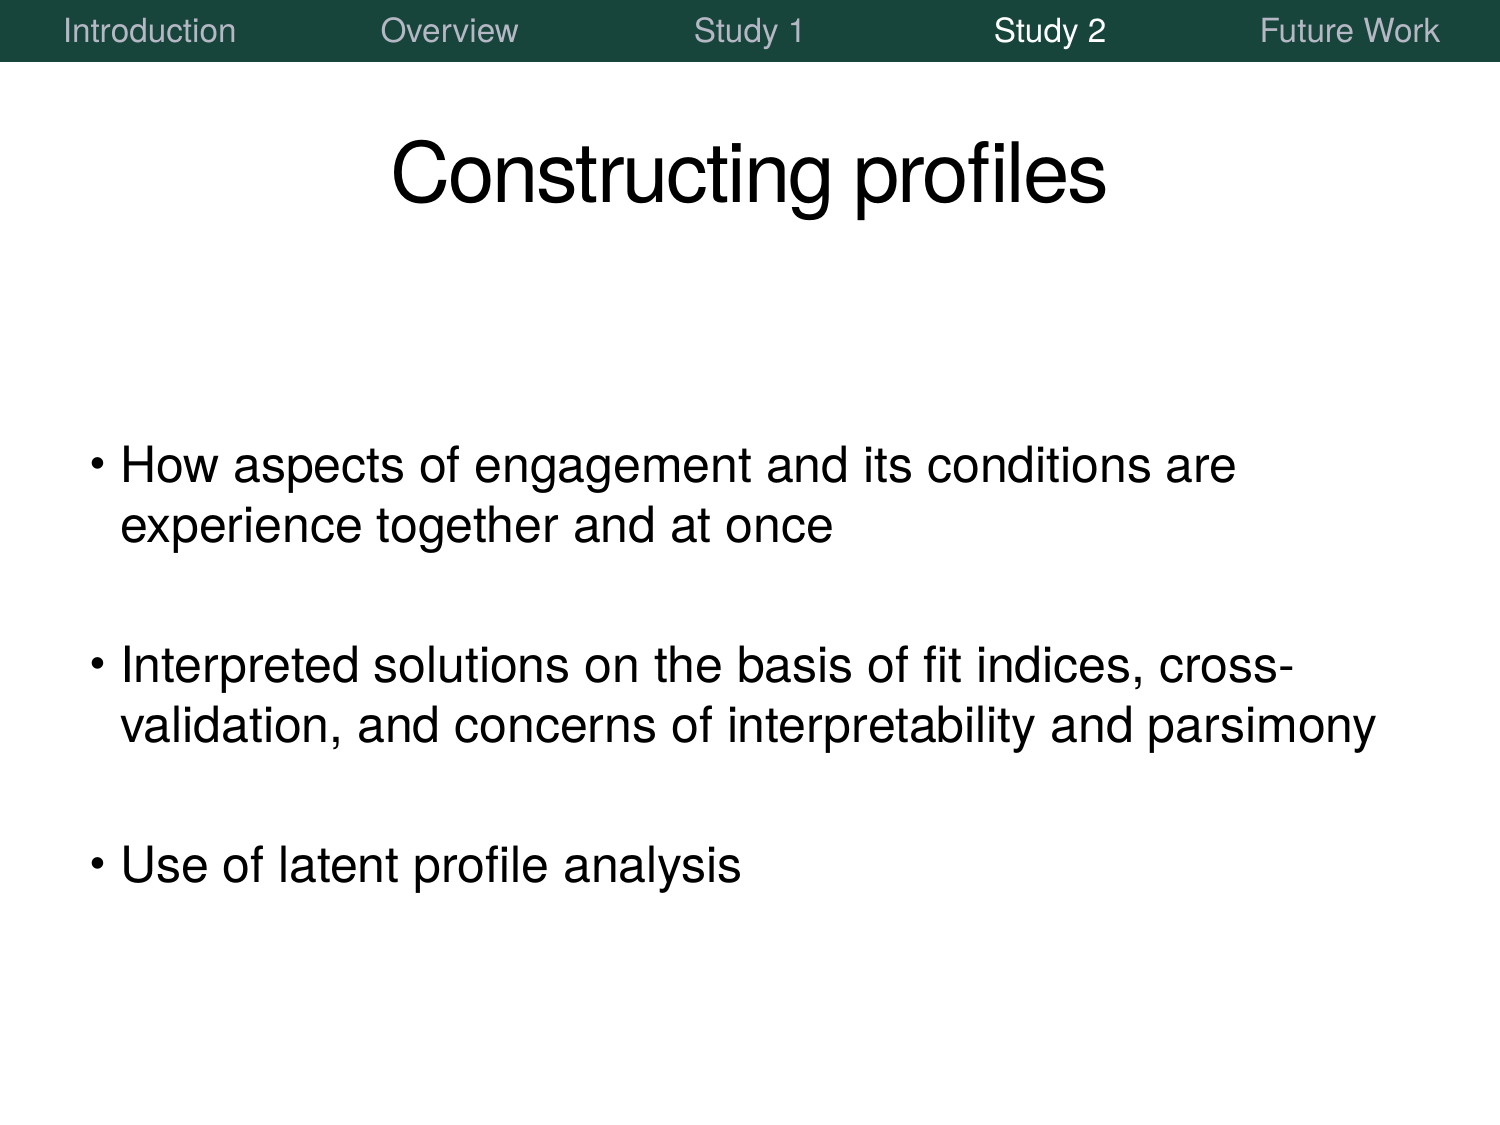

| Introduction | Overview | Study 1 | Study 2 | Future Work |
| --- | --- | --- | --- | --- |
# Constructing profiles
How aspects of engagement and its conditions are experience together and at once

Interpreted solutions on the basis of fit indices, cross-validation, and concerns of interpretability and parsimony

Use of latent profile analysis